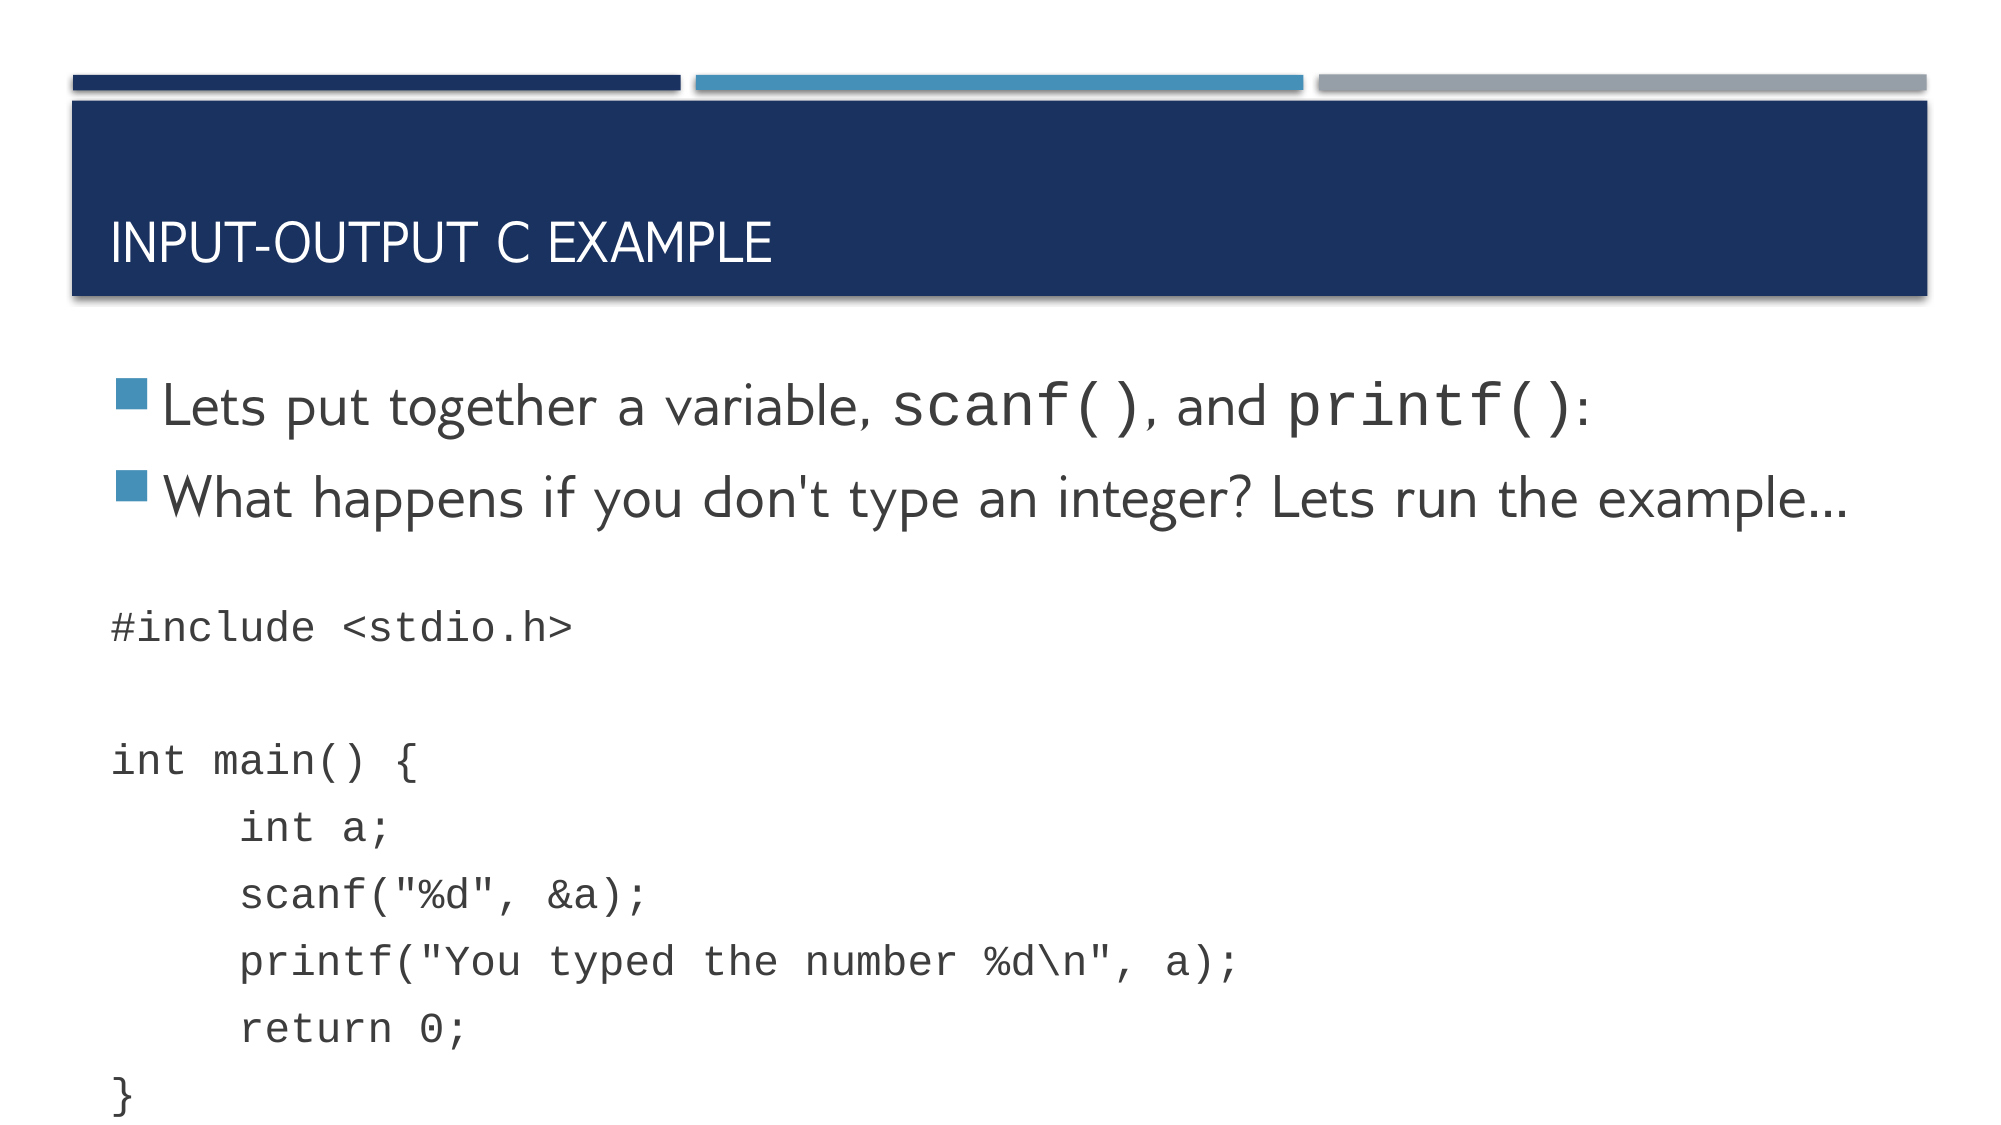

# Input-Output C Example
Lets put together a variable, scanf(), and printf():
What happens if you don't type an integer? Lets run the example...

#include <stdio.h>

int main() {
     int a;
     scanf("%d", &a);
     printf("You typed the number %d\n", a);
     return 0;
}